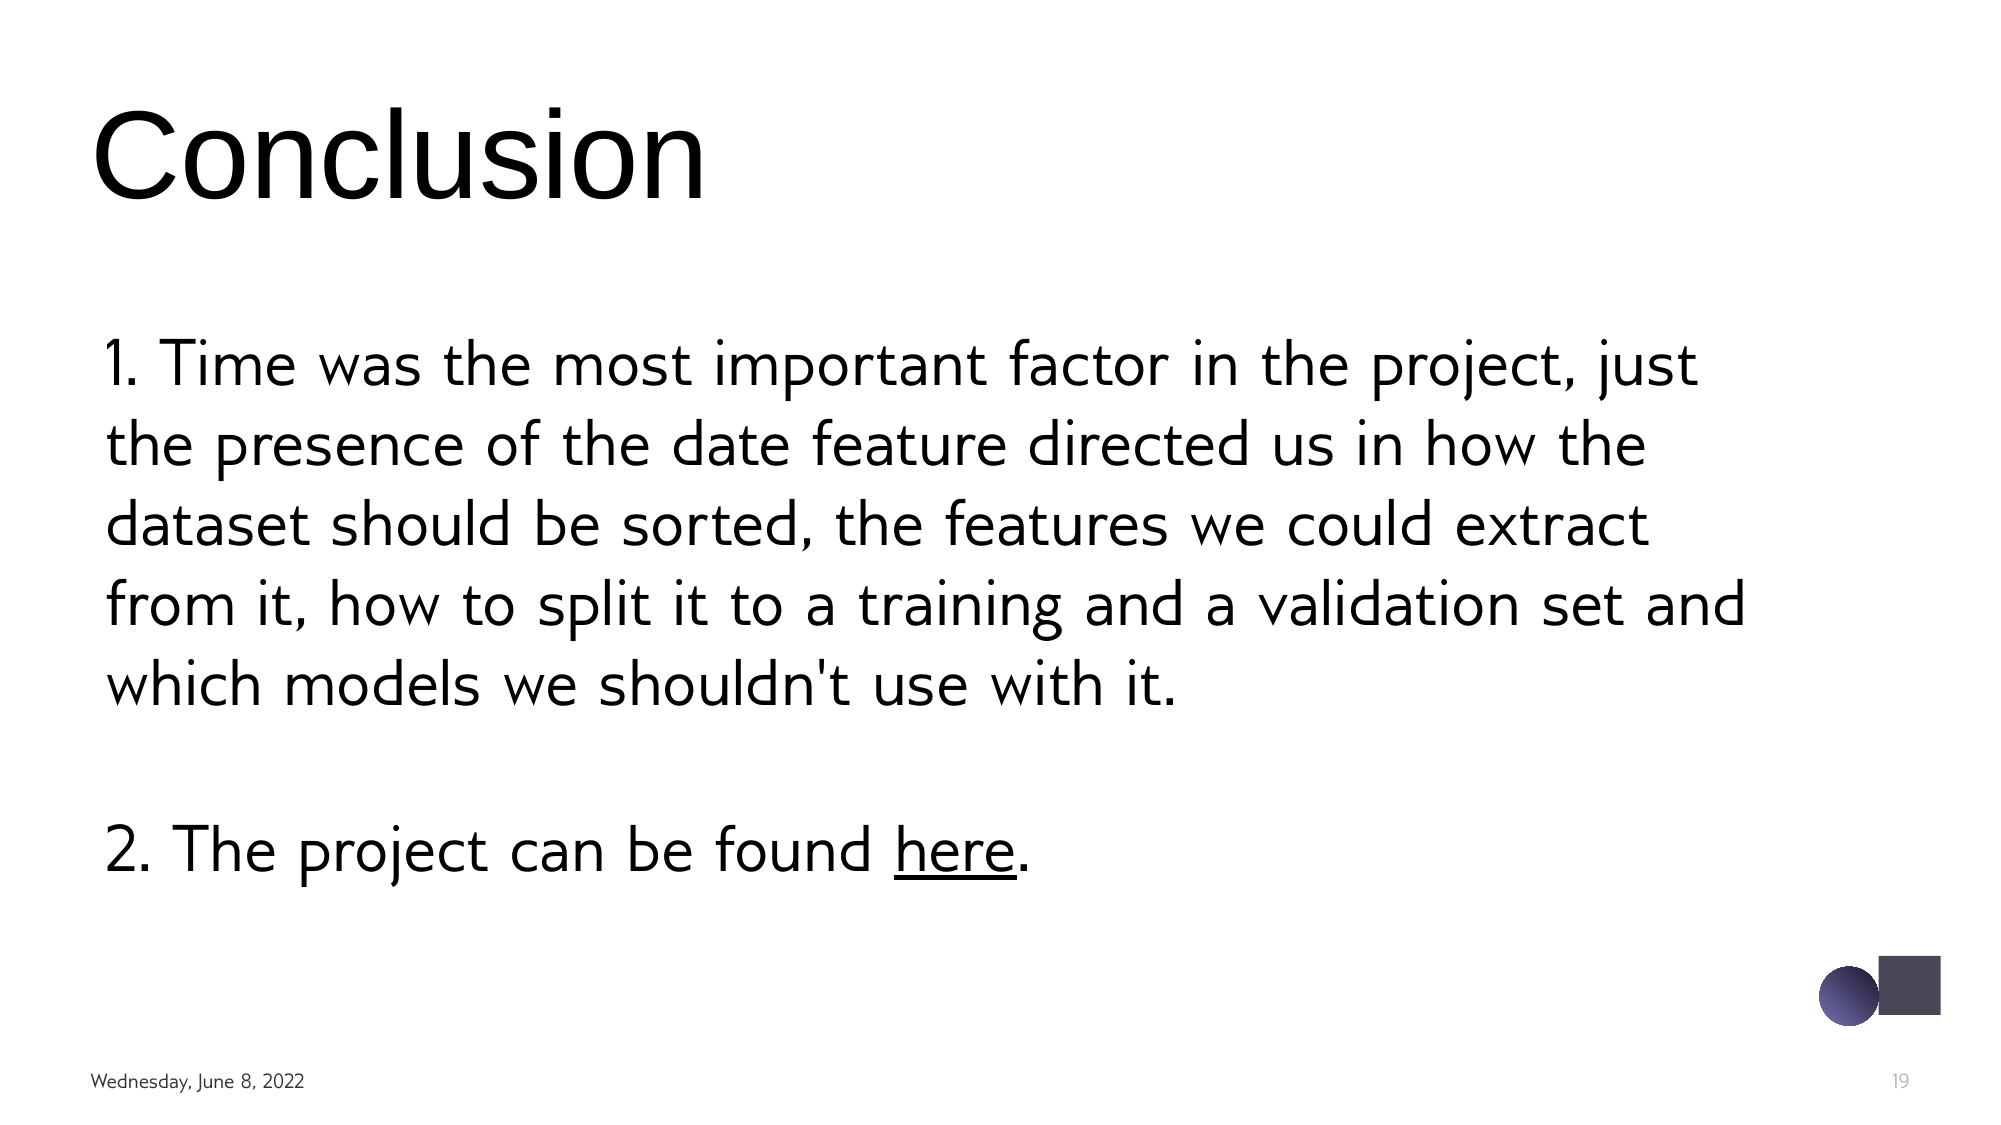

# Conclusion

1. Time was the most important factor in the project, just the presence of the date feature directed us in how the dataset should be sorted, the features we could extract from it, how to split it to a training and a validation set and which models we shouldn't use with it.

2. The project can be found here.
Wednesday, June 8, 2022
19